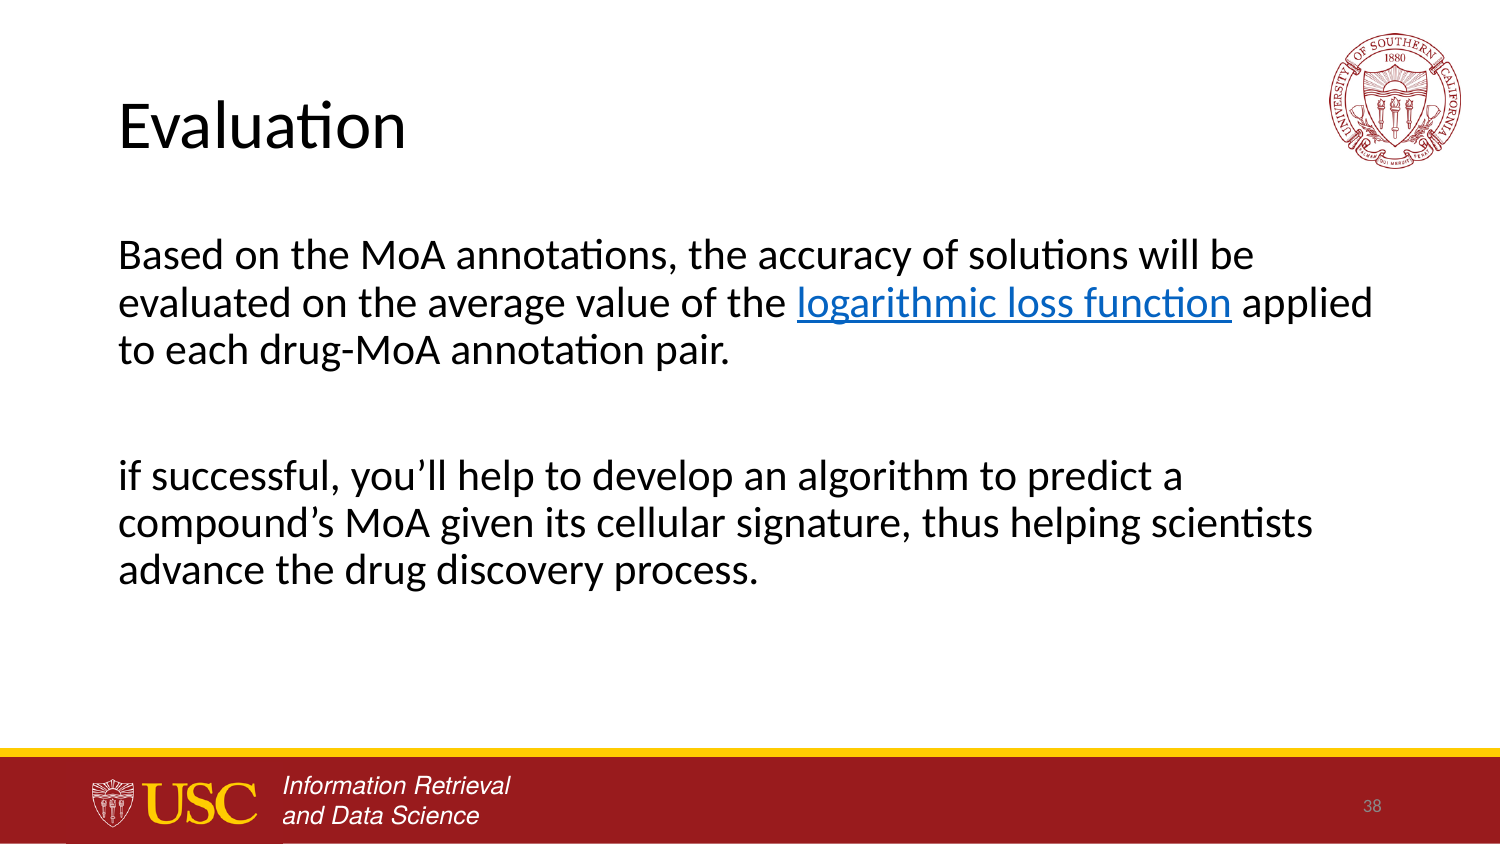

# Evaluation
Based on the MoA annotations, the accuracy of solutions will be evaluated on the average value of the logarithmic loss function applied to each drug-MoA annotation pair.

if successful, you’ll help to develop an algorithm to predict a compound’s MoA given its cellular signature, thus helping scientists advance the drug discovery process.
38